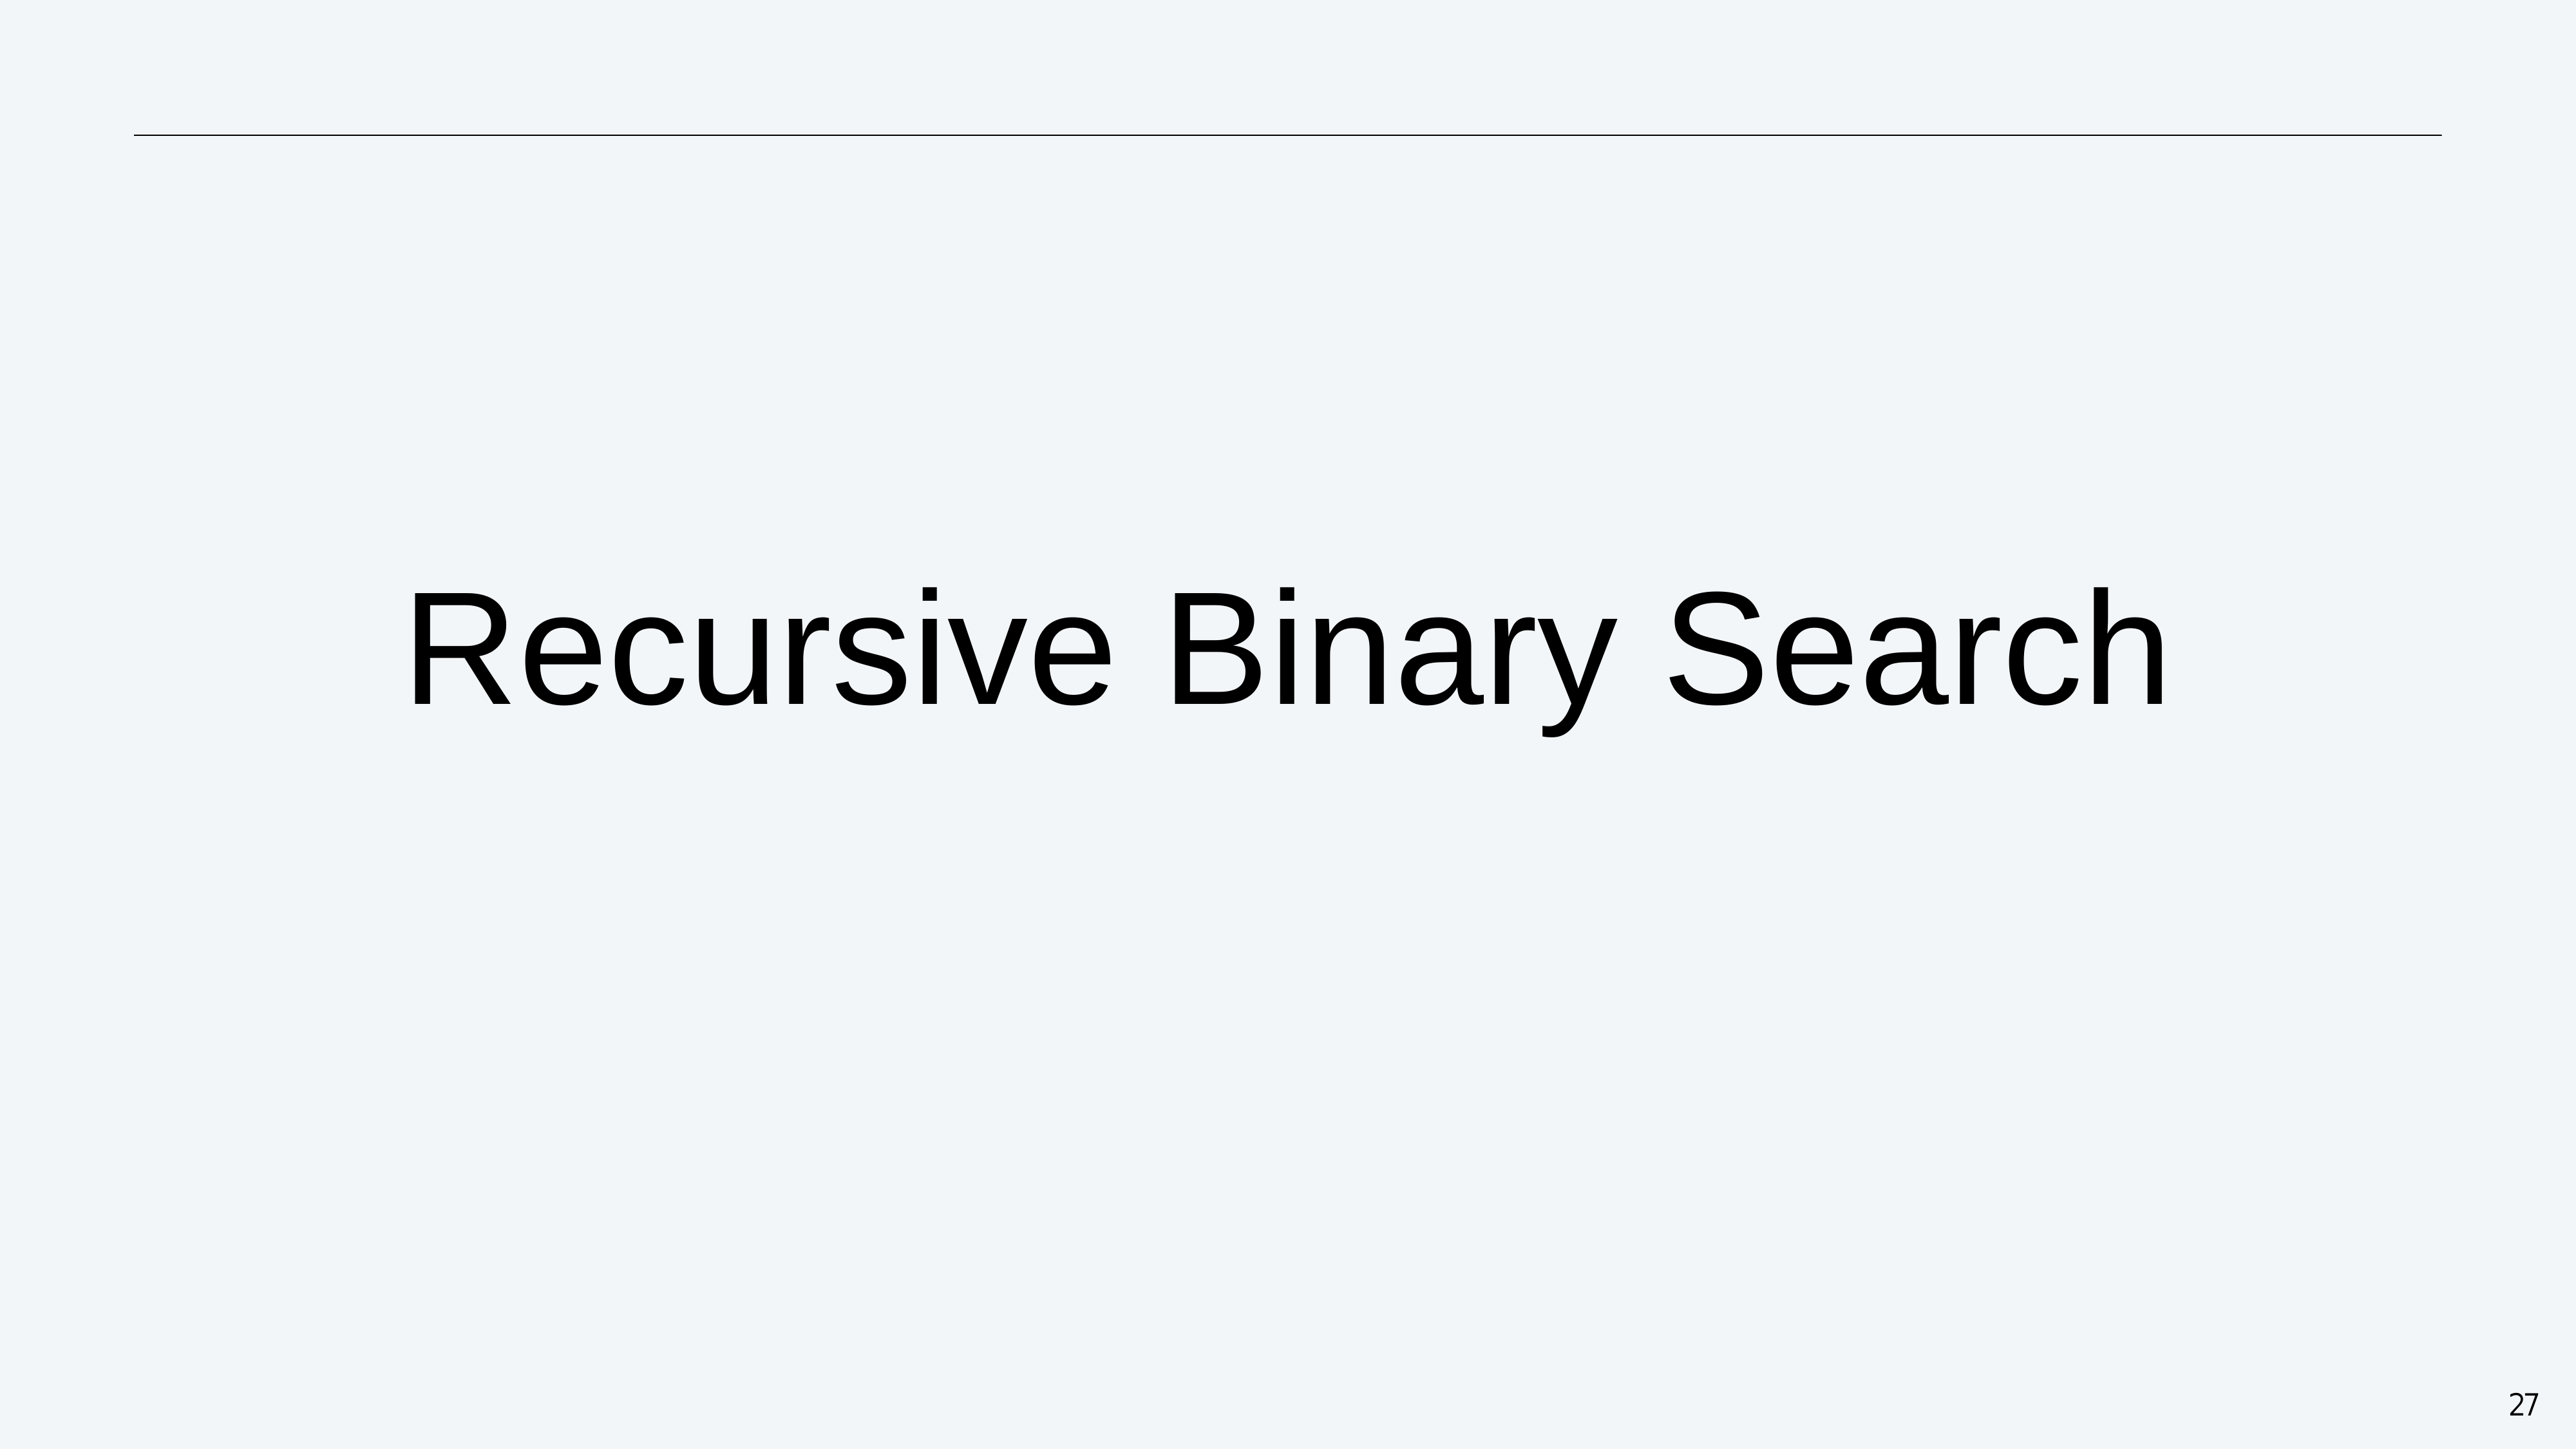

CS111: Centeno-Trees
# Recursive Binary Search
27